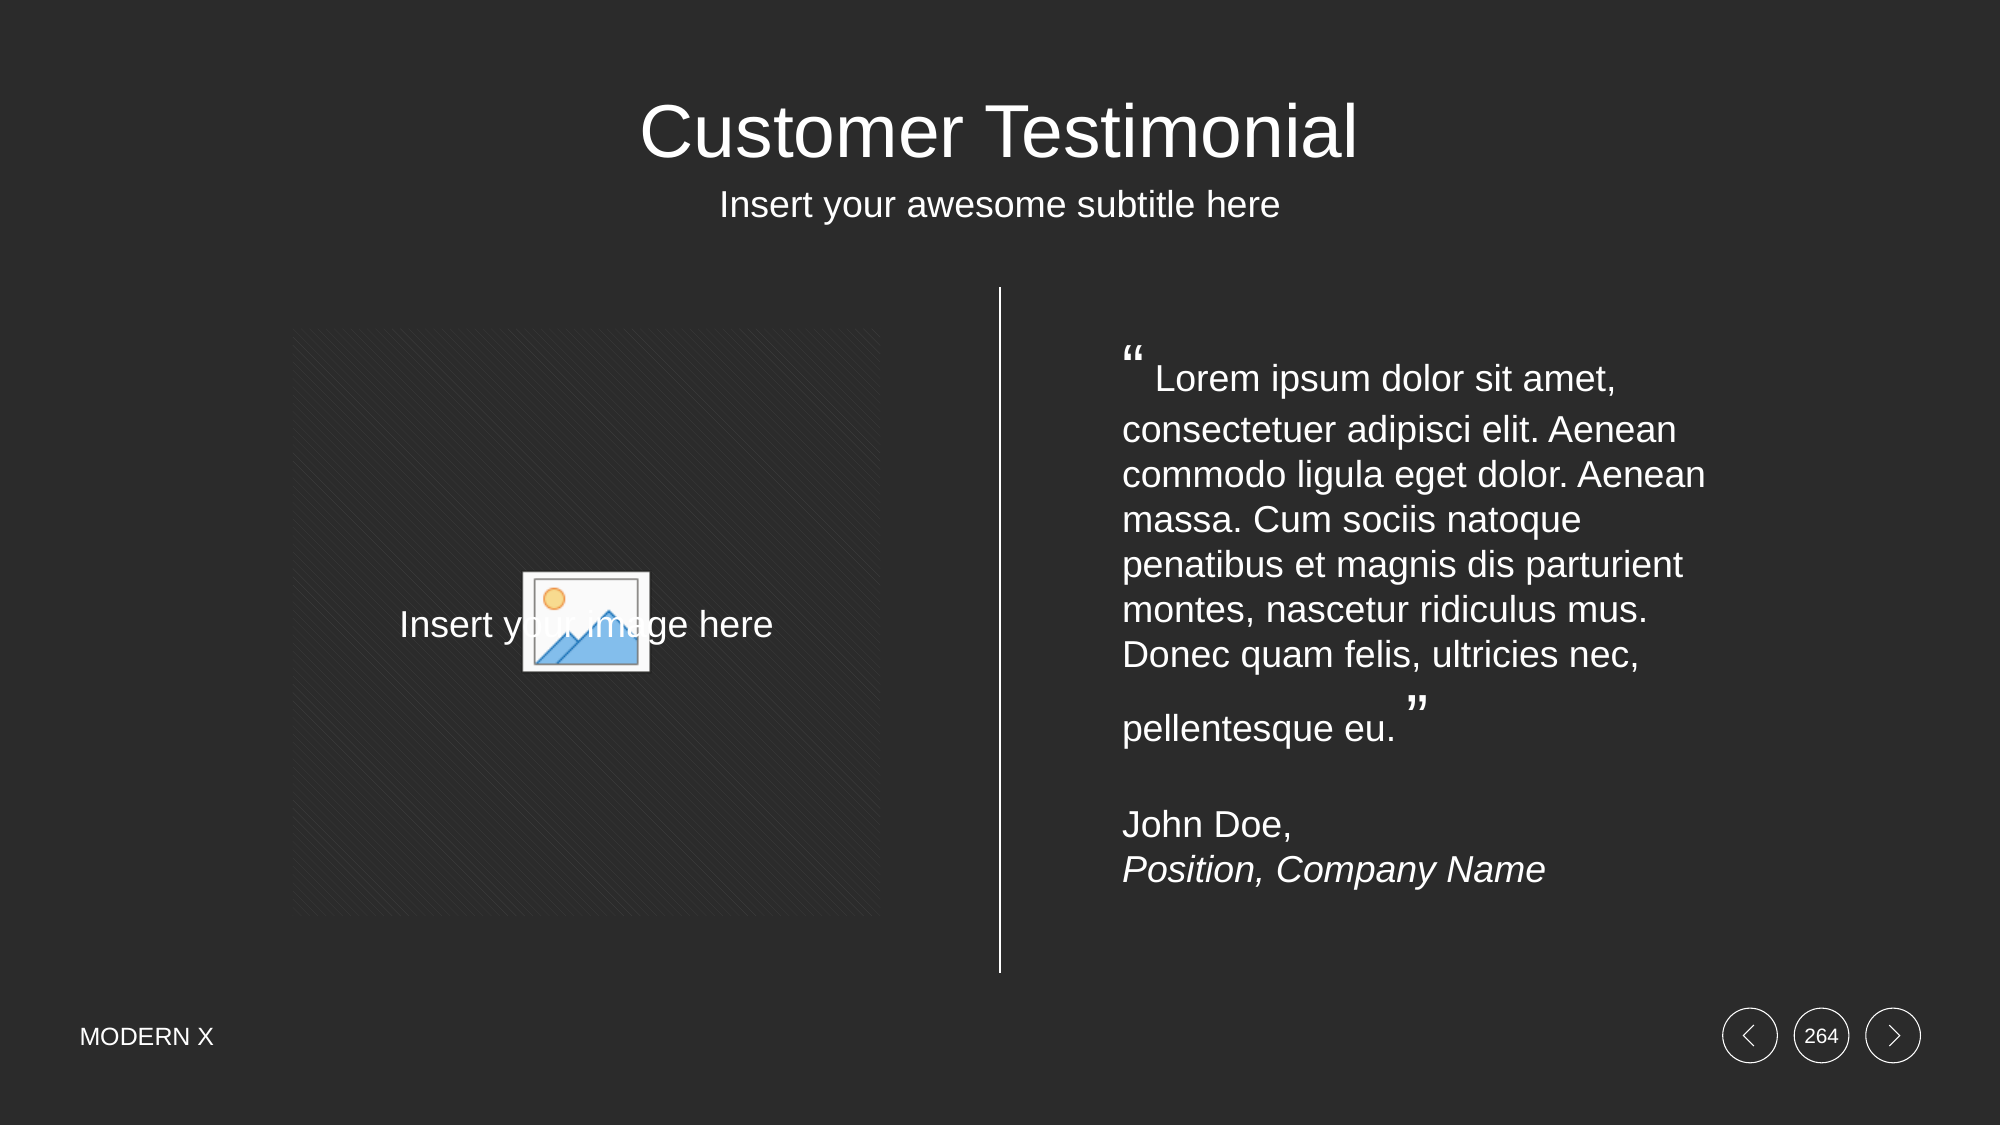

# Customer Testimonial
Insert your awesome subtitle here
“ Lorem ipsum dolor sit amet, consectetuer adipisci elit. Aenean commodo ligula eget dolor. Aenean massa. Cum sociis natoque penatibus et magnis dis parturient montes, nascetur ridiculus mus. Donec quam felis, ultricies nec, pellentesque eu. ”

John Doe,
Position, Company Name